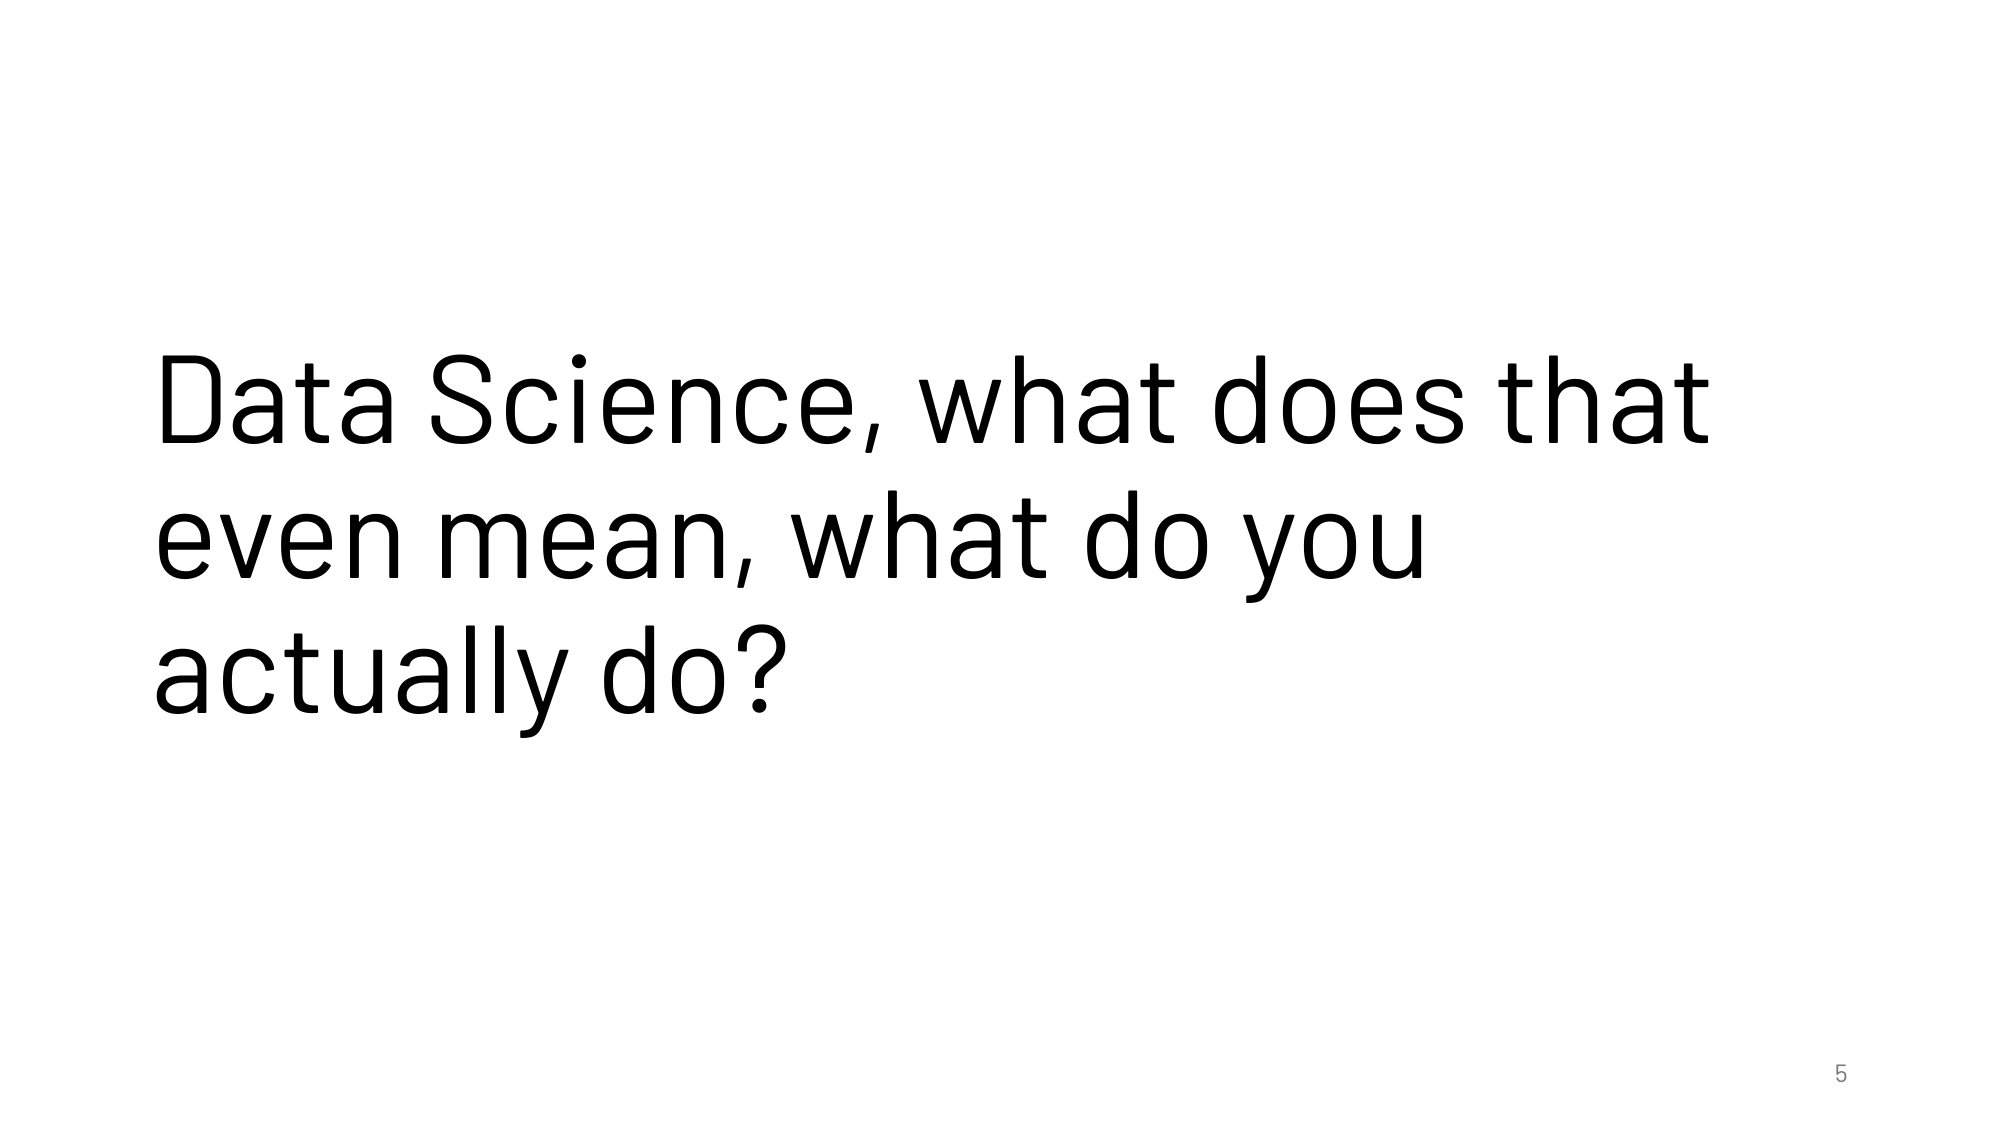

# Data Science, what does that even mean, what do you actually do?

5